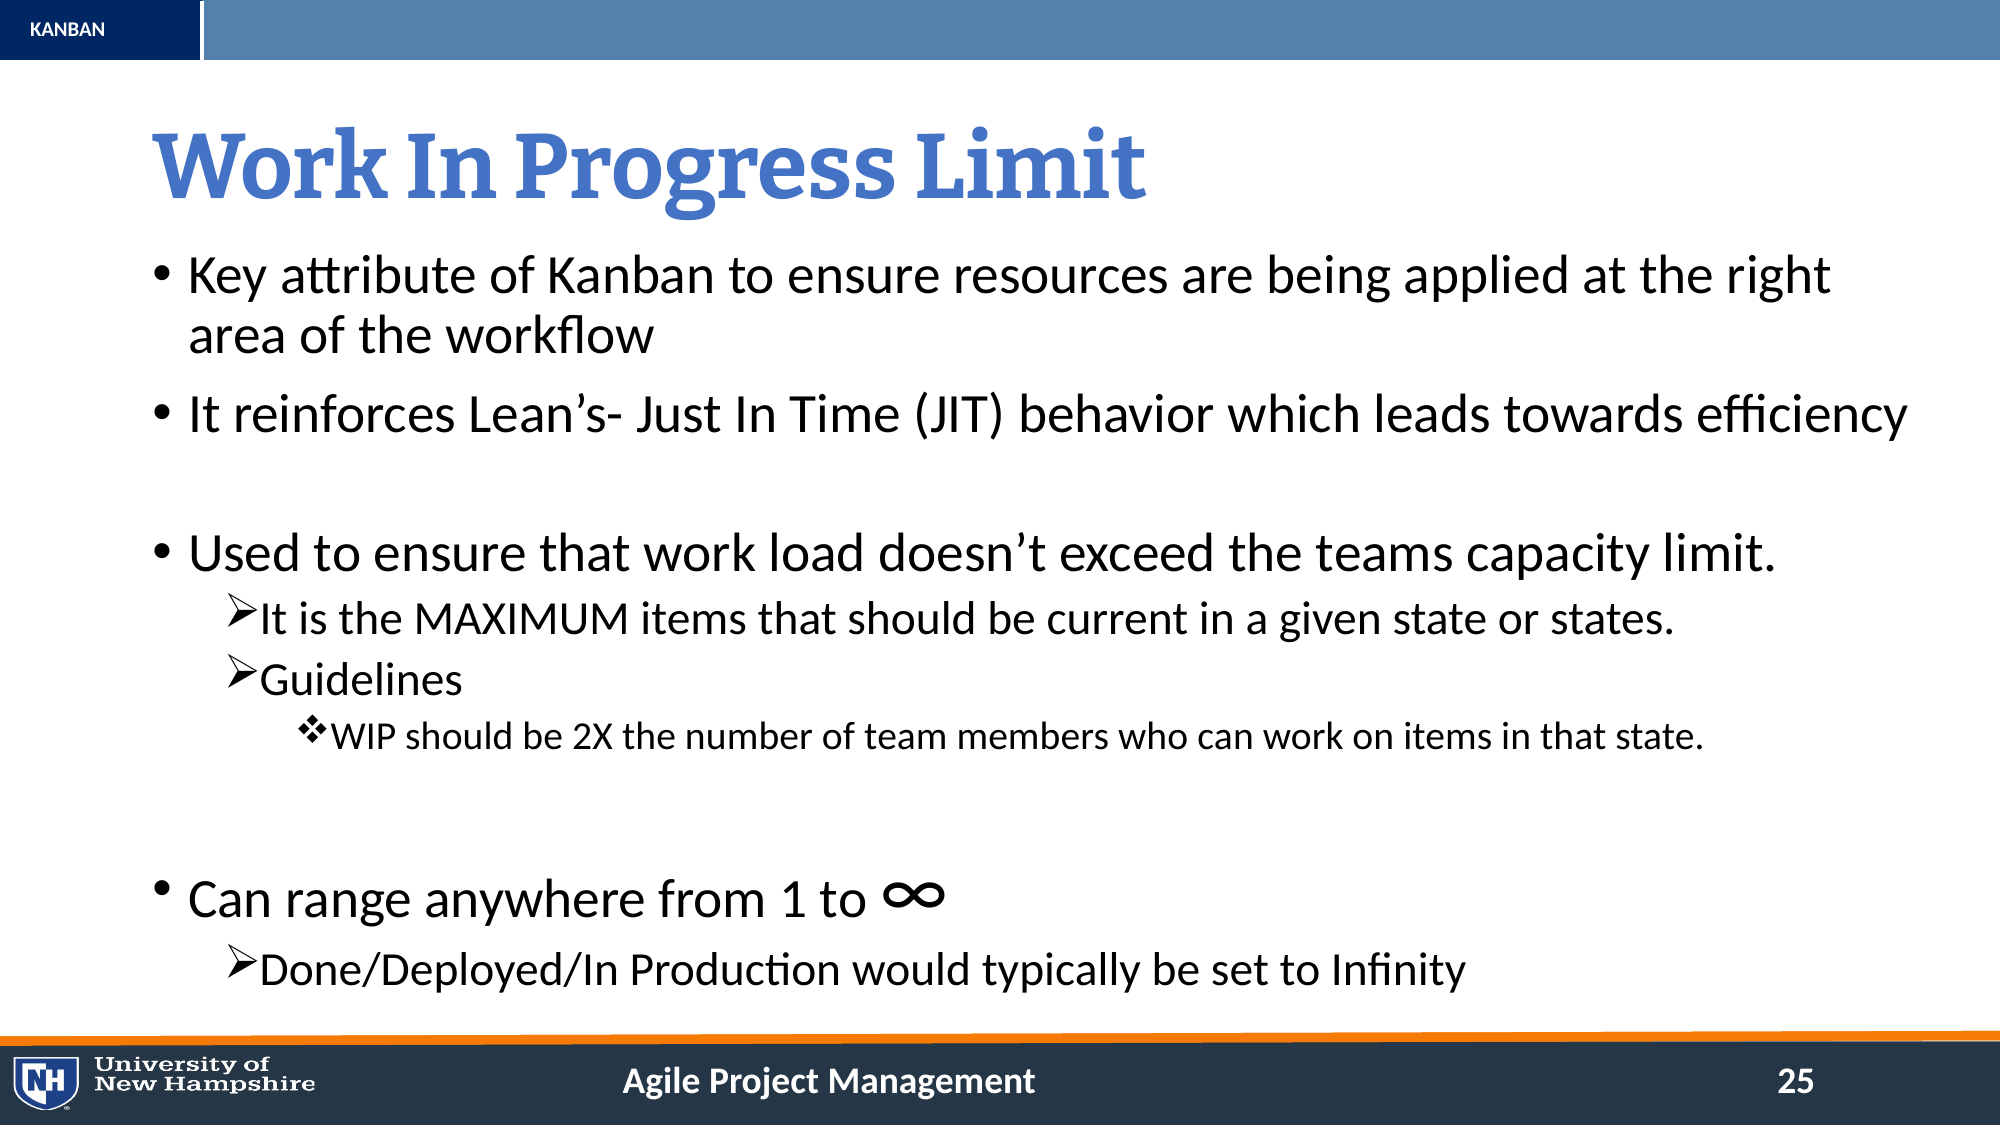

# Work In Progress Limit
Key attribute of Kanban to ensure resources are being applied at the right area of the workflow
It reinforces Lean’s- Just In Time (JIT) behavior which leads towards efficiency
Used to ensure that work load doesn’t exceed the teams capacity limit.
It is the MAXIMUM items that should be current in a given state or states.
Guidelines
WIP should be 2X the number of team members who can work on items in that state.

Can range anywhere from 1 to ∞
Done/Deployed/In Production would typically be set to Infinity